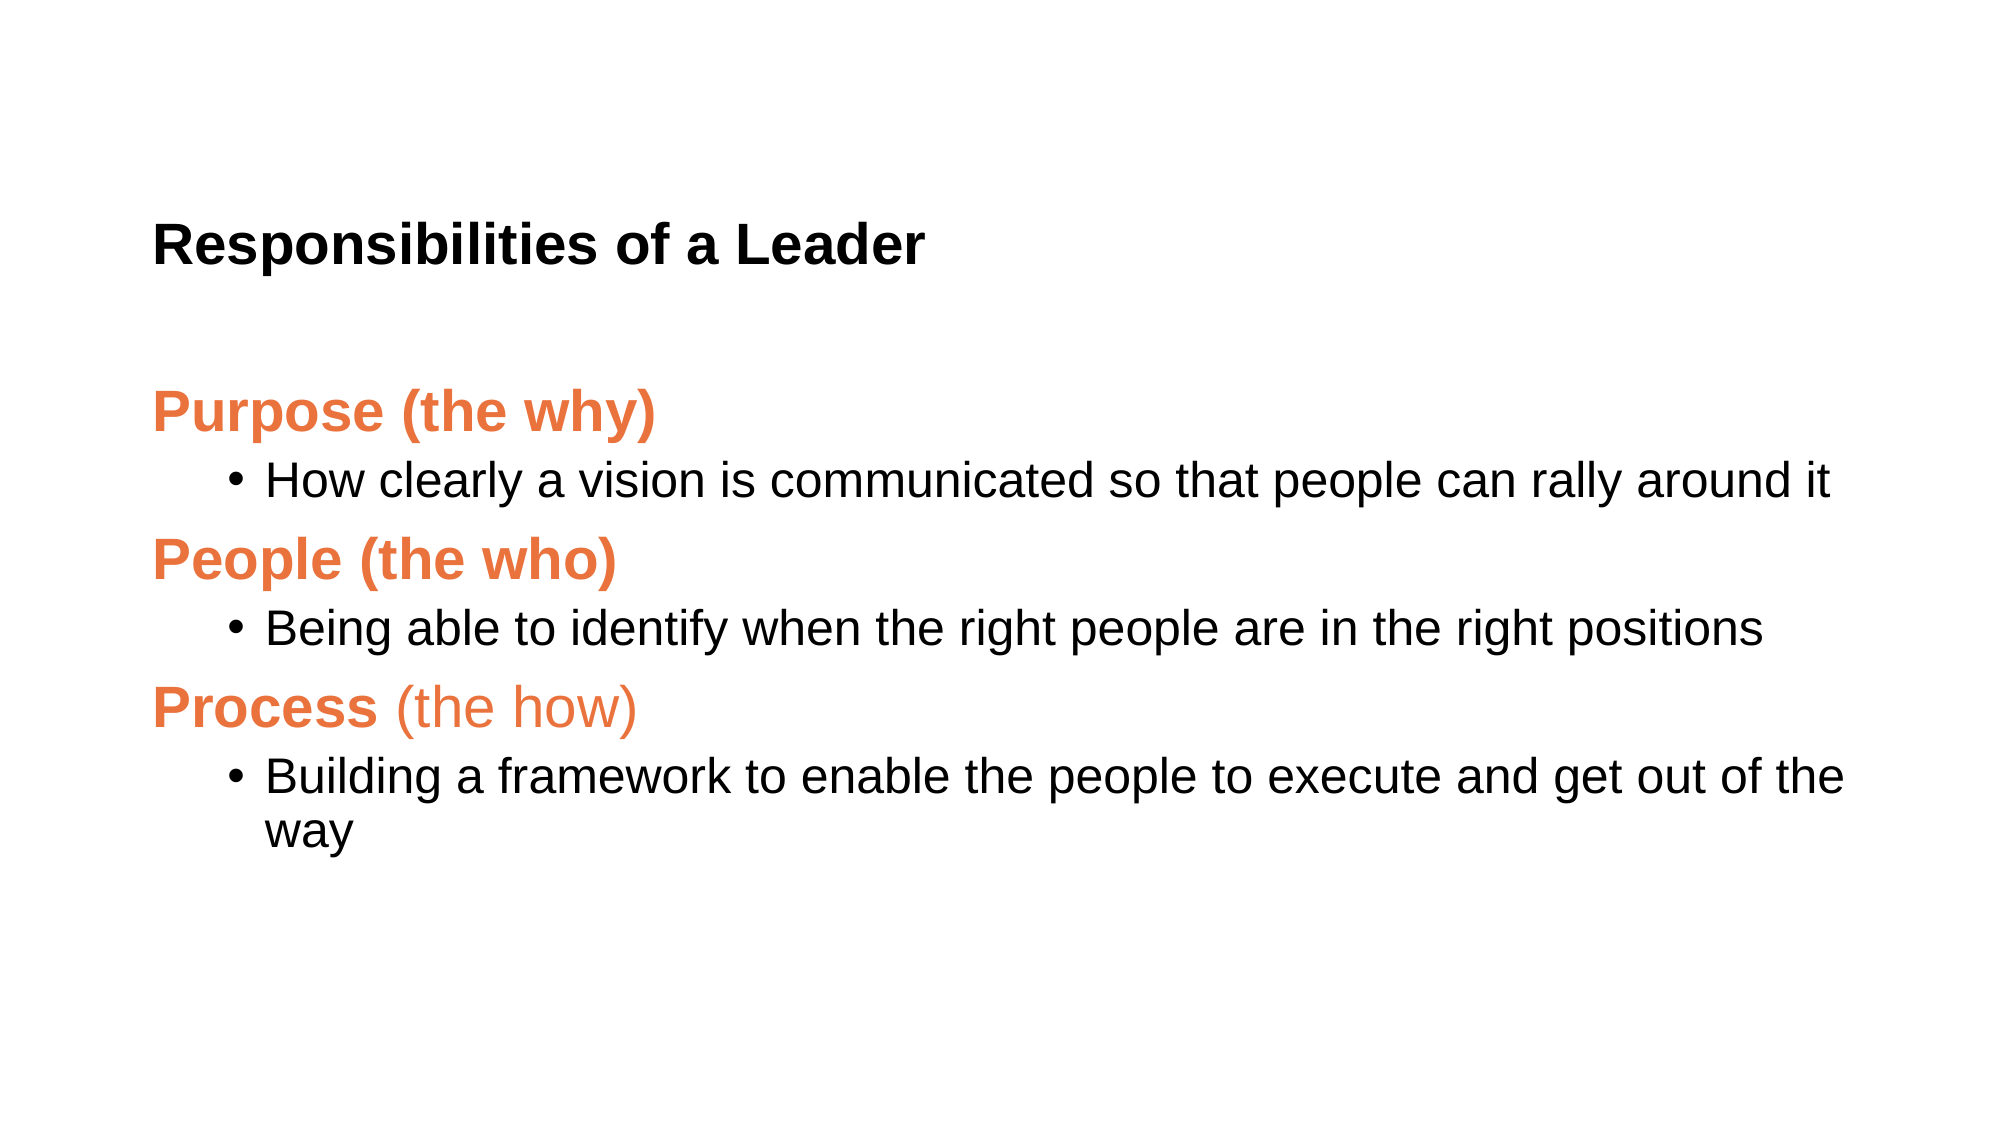

Responsibilities of a Leader

Purpose (the why)
How clearly a vision is communicated so that people can rally around it
People (the who)
Being able to identify when the right people are in the right positions
Process (the how)
Building a framework to enable the people to execute and get out of the way